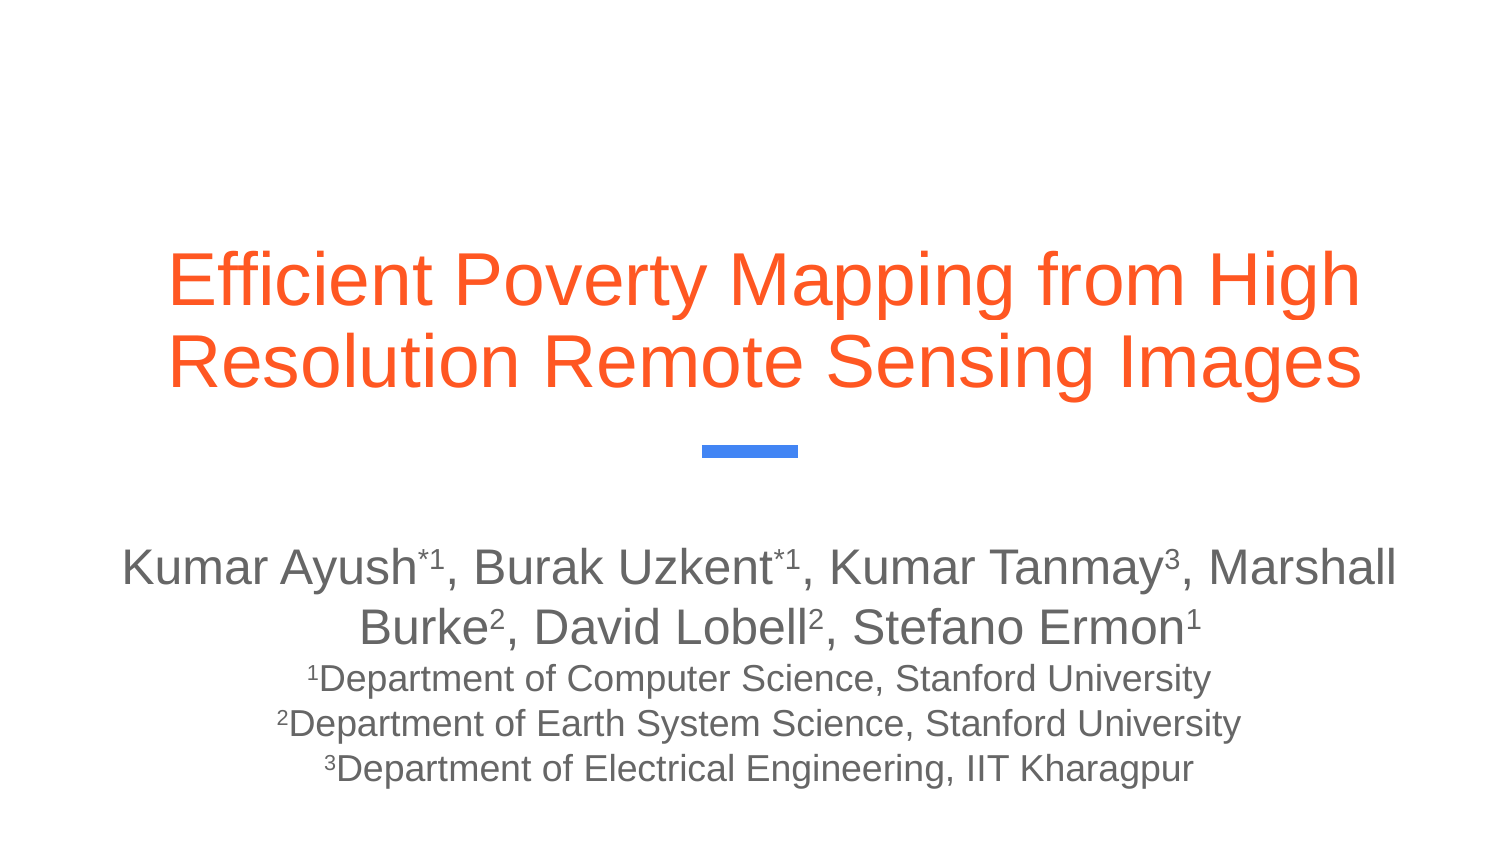

# Efficient Poverty Mapping from High Resolution Remote Sensing Images
Kumar Ayush*1, Burak Uzkent*1, Kumar Tanmay3, Marshall Burke2, David Lobell2, Stefano Ermon1
1Department of Computer Science, Stanford University
2Department of Earth System Science, Stanford University
3Department of Electrical Engineering, IIT Kharagpur